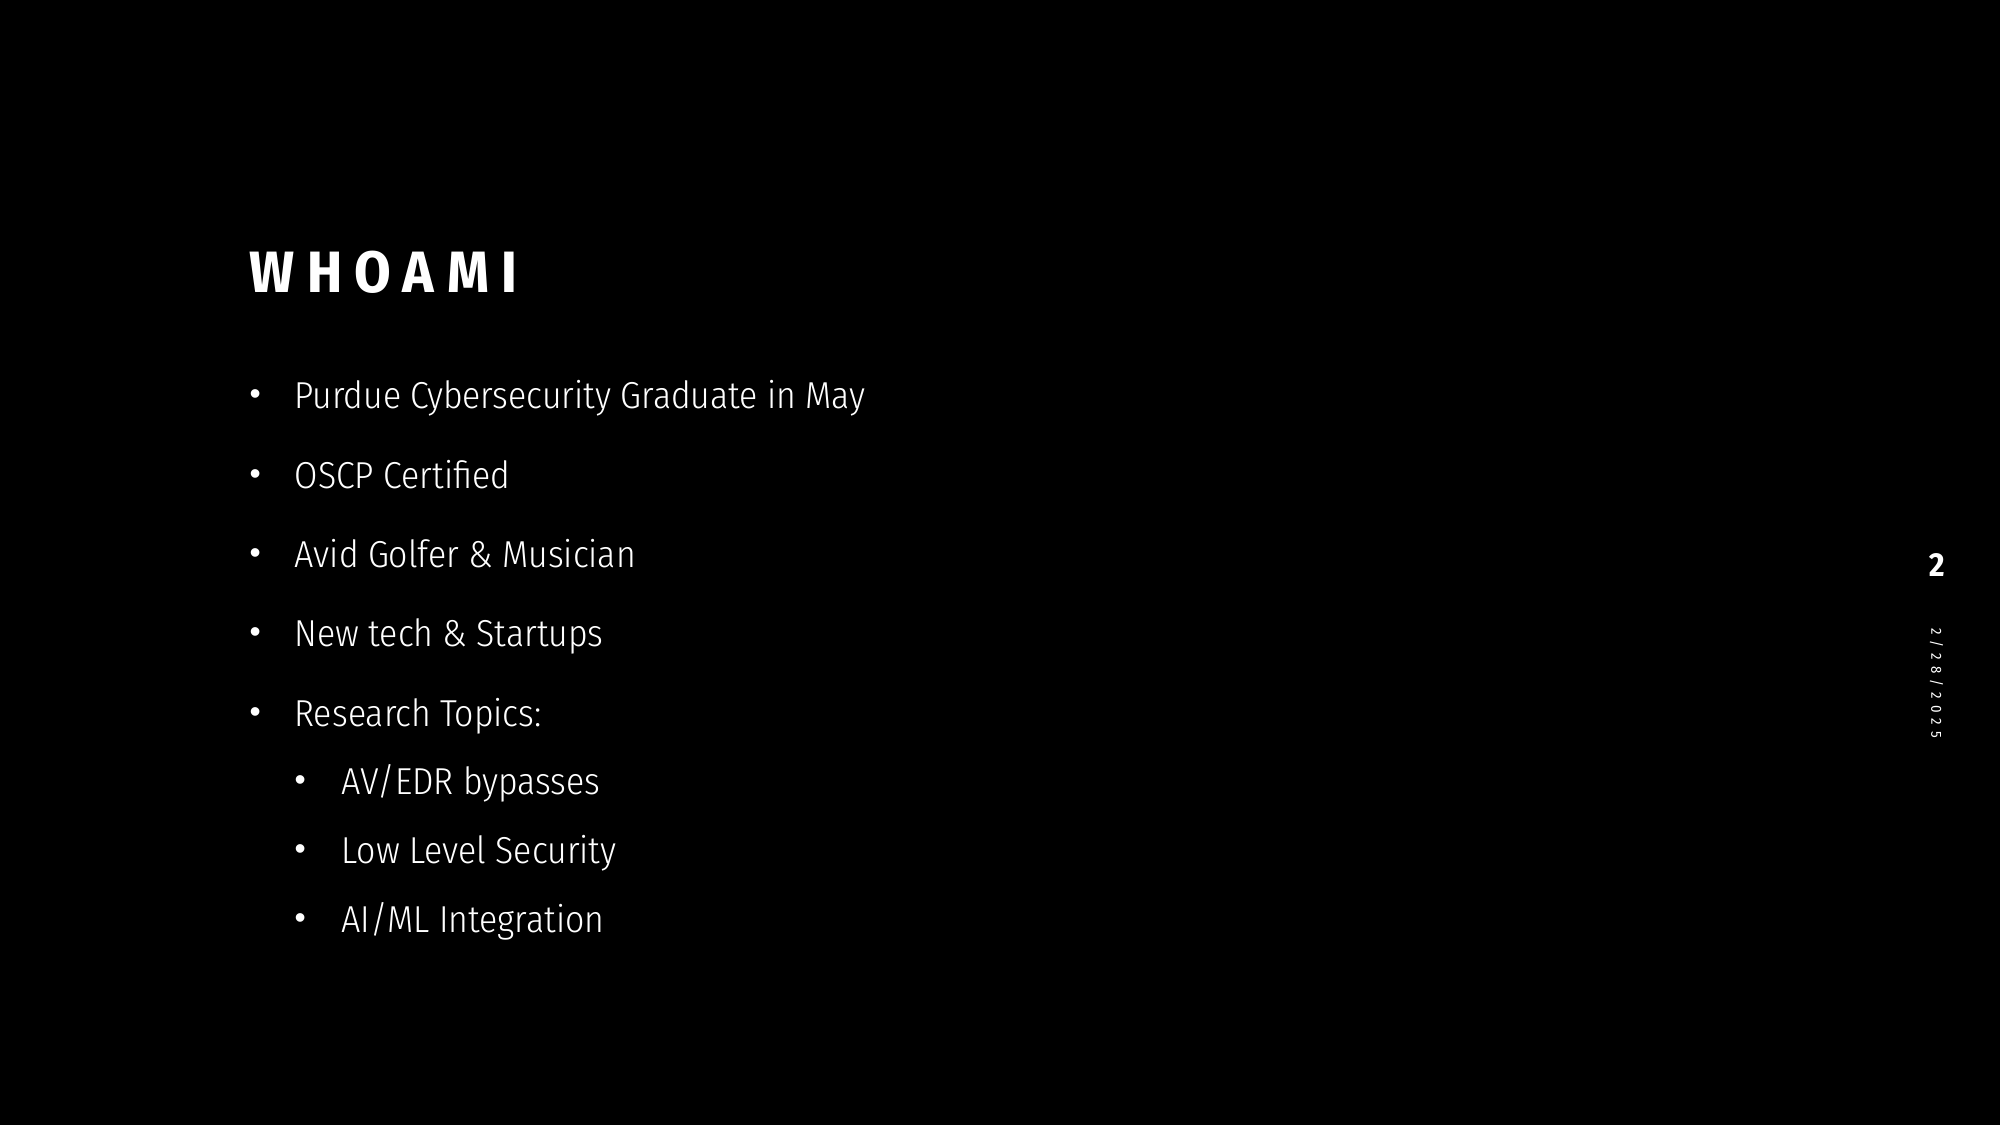

# whoami

Purdue Cybersecurity Graduate in May
OSCP Certified
Avid Golfer & Musician
New tech & Startups
Research Topics:
AV/EDR bypasses
Low Level Security
AI/ML Integration

2
2/28/2025